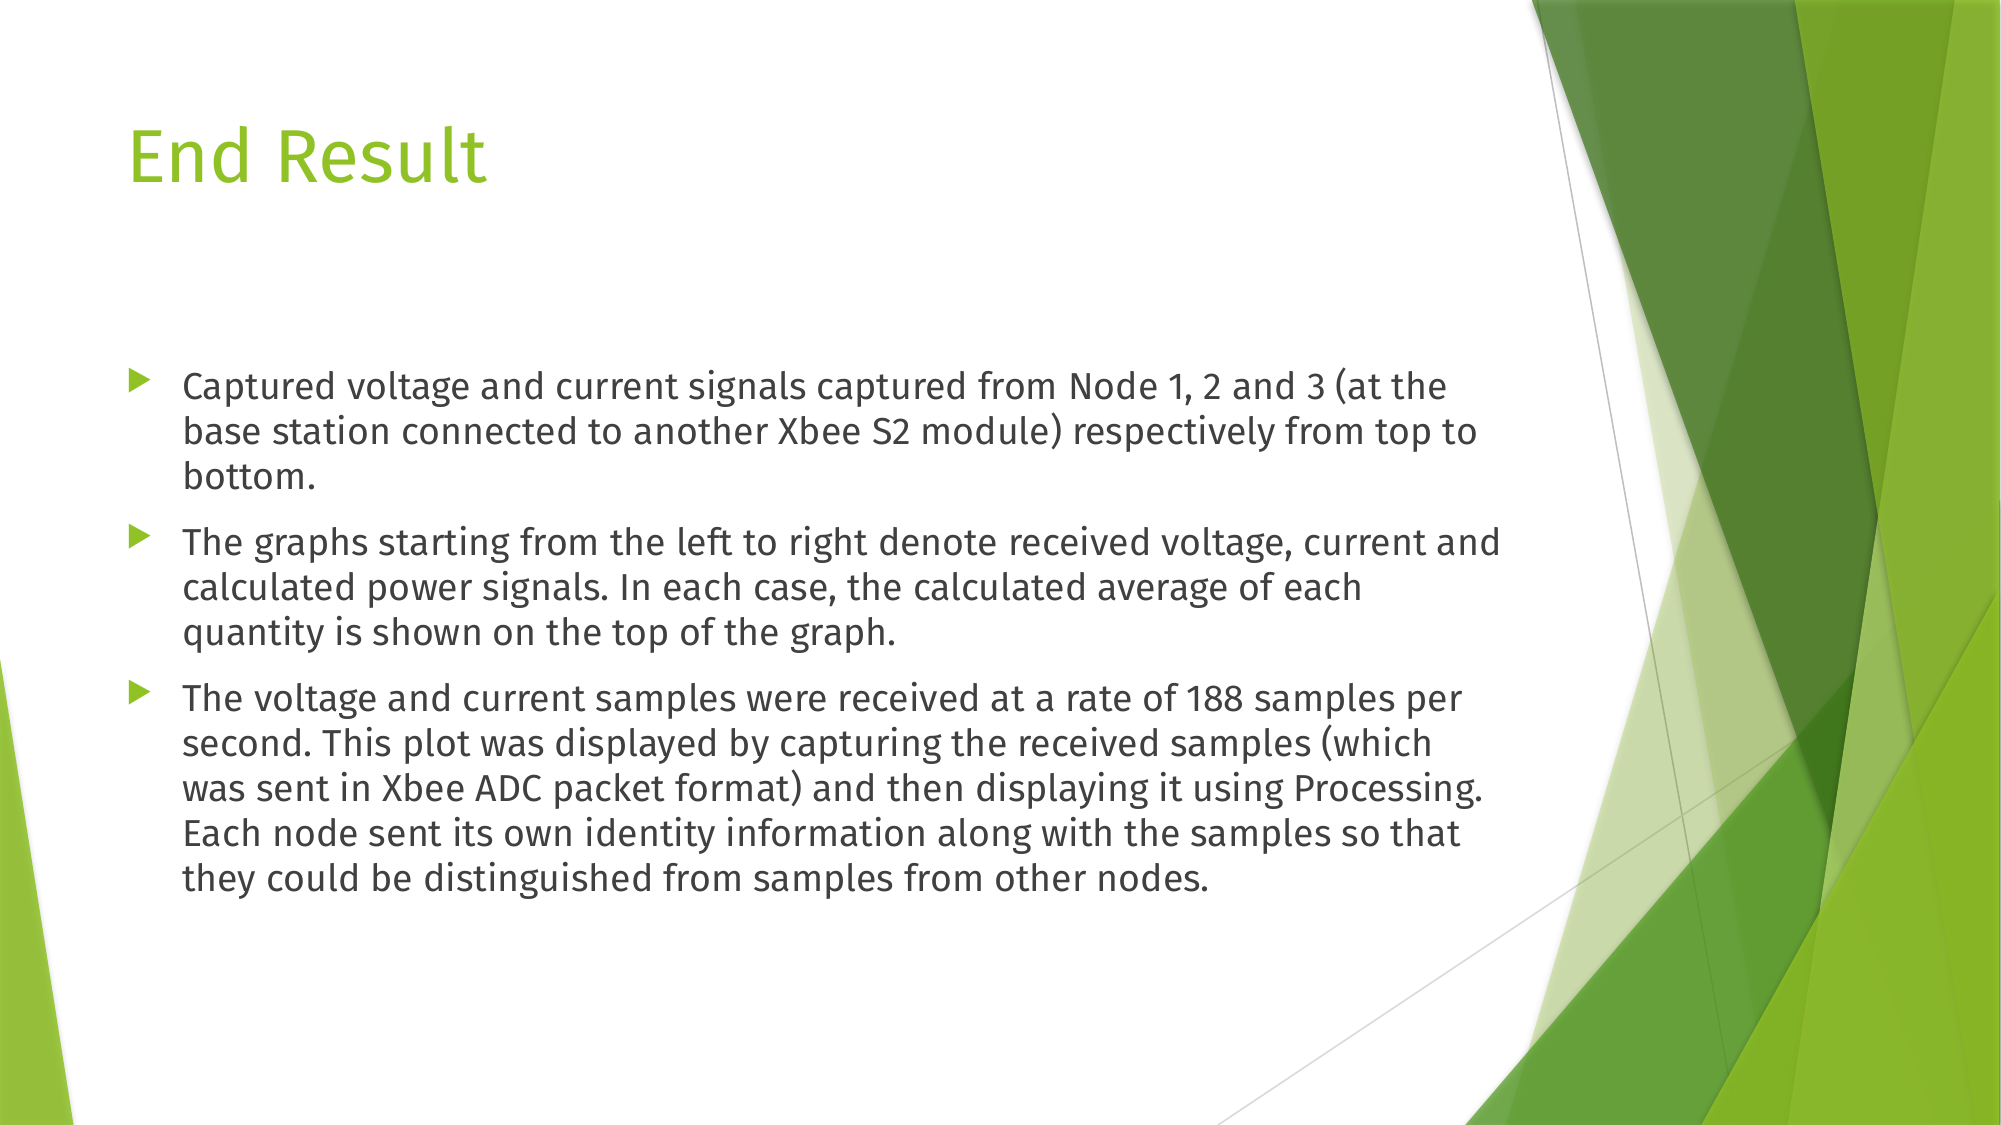

# End Result
Captured voltage and current signals captured from Node 1, 2 and 3 (at the base station connected to another Xbee S2 module) respectively from top to bottom.
The graphs starting from the left to right denote received voltage, current and calculated power signals. In each case, the calculated average of each quantity is shown on the top of the graph.
The voltage and current samples were received at a rate of 188 samples per second. This plot was displayed by capturing the received samples (which was sent in Xbee ADC packet format) and then displaying it using Processing. Each node sent its own identity information along with the samples so that they could be distinguished from samples from other nodes.